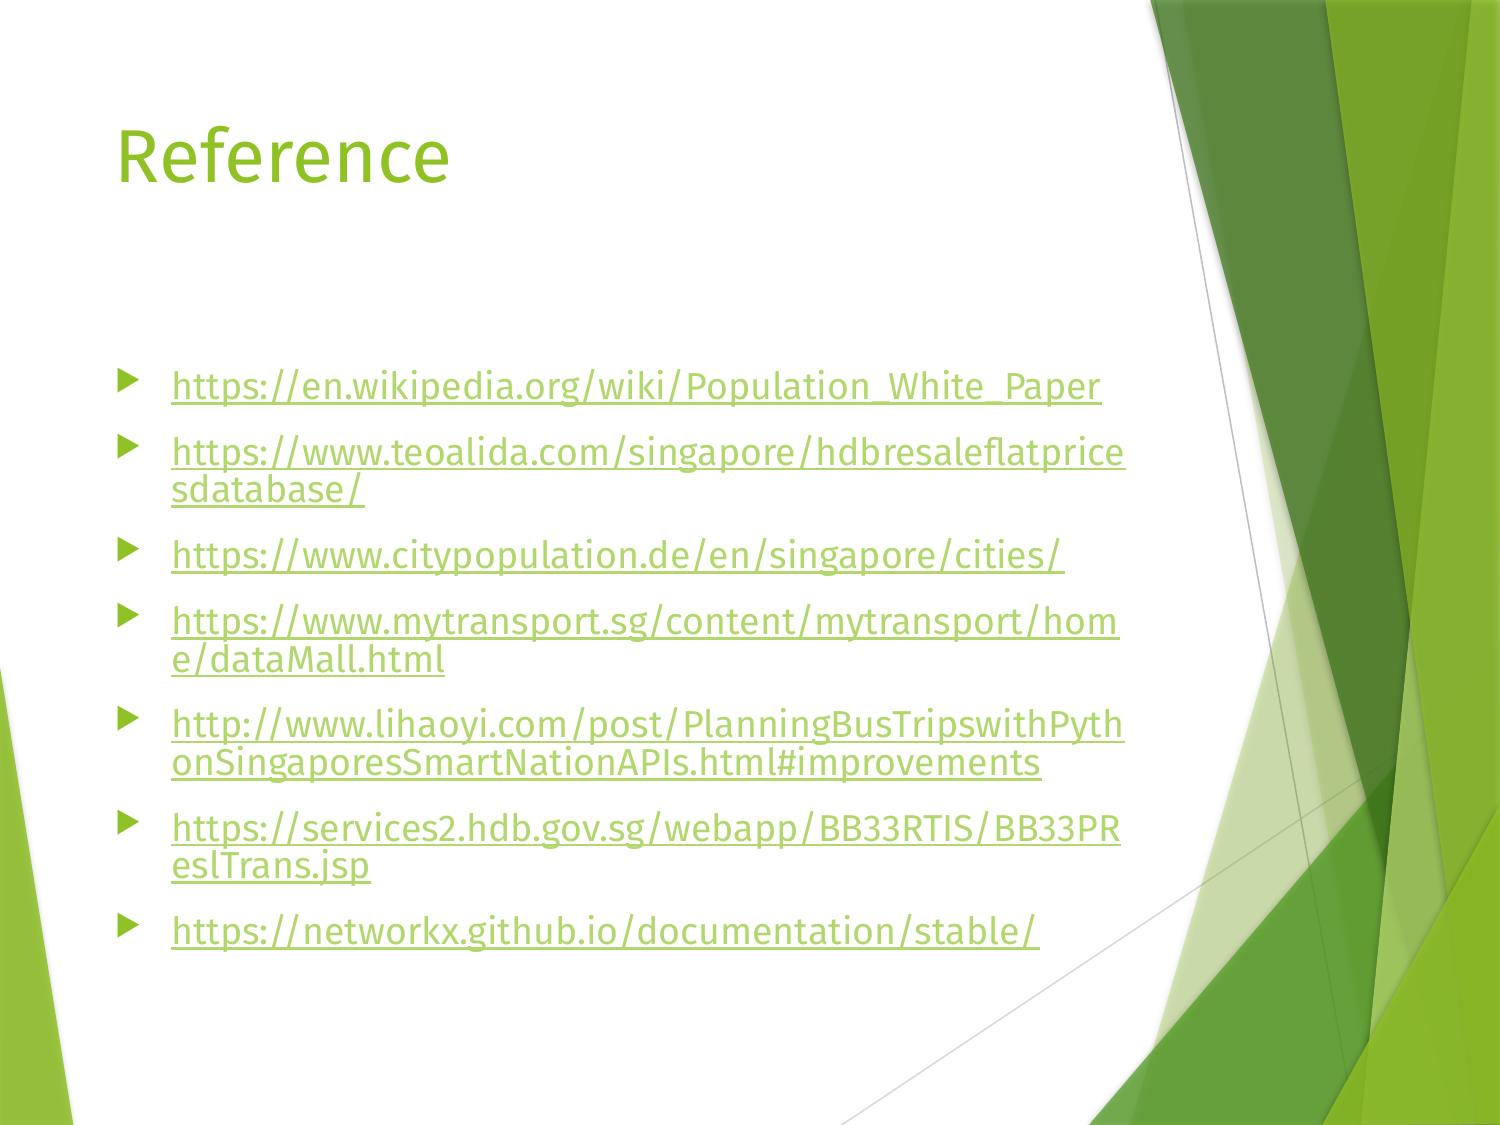

# Reference
https://en.wikipedia.org/wiki/Population_White_Paper
https://www.teoalida.com/singapore/hdbresaleflatpricesdatabase/
https://www.citypopulation.de/en/singapore/cities/
https://www.mytransport.sg/content/mytransport/home/dataMall.html
http://www.lihaoyi.com/post/PlanningBusTripswithPythonSingaporesSmartNationAPIs.html#improvements
https://services2.hdb.gov.sg/webapp/BB33RTIS/BB33PReslTrans.jsp
https://networkx.github.io/documentation/stable/